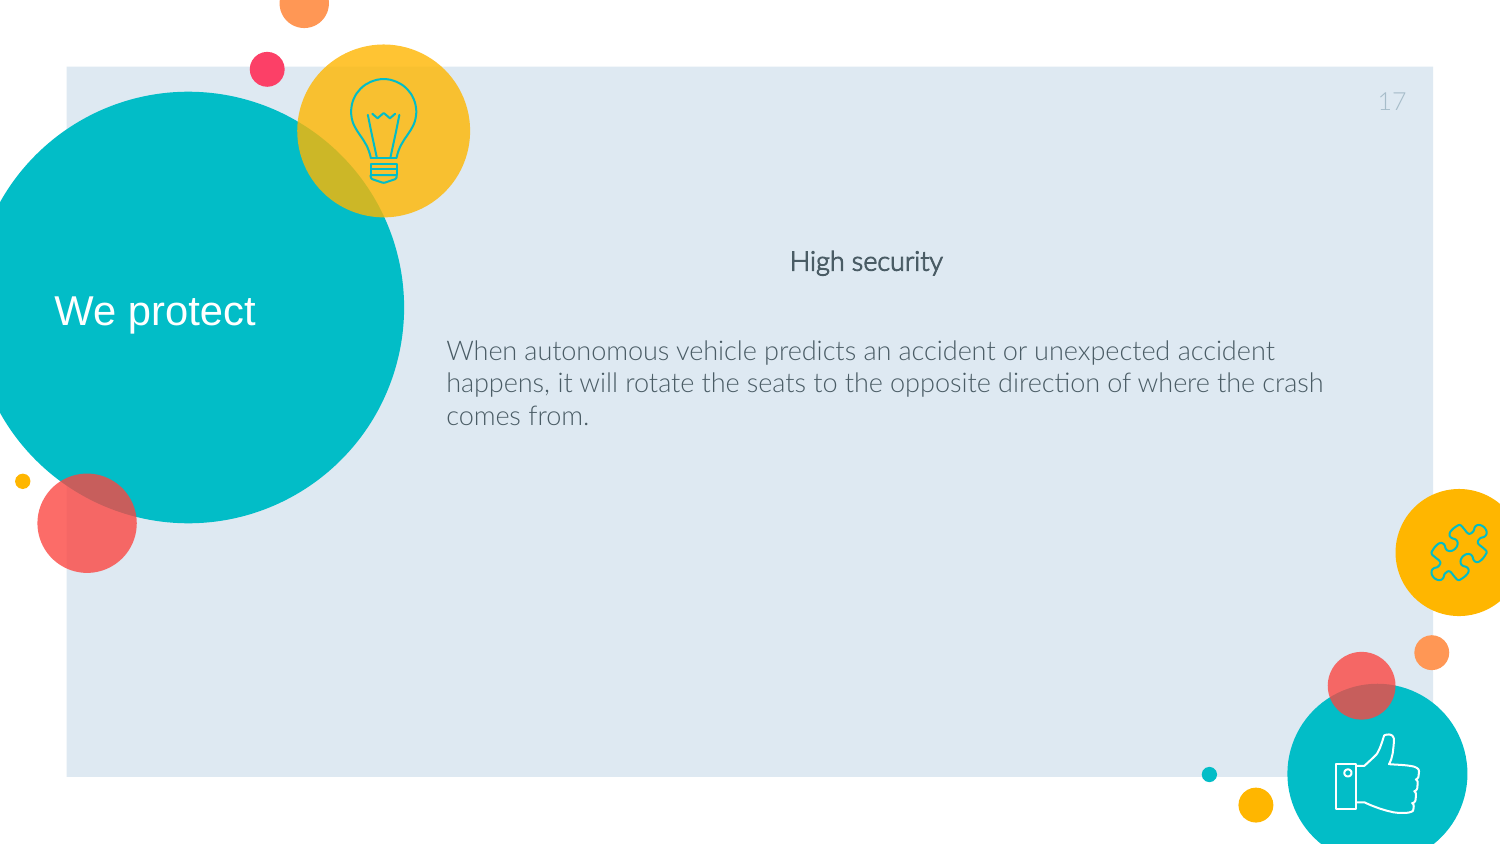

17
# We protect
		      High security

When autonomous vehicle predicts an accident or unexpected accident happens, it will rotate the seats to the opposite direction of where the crash comes from.